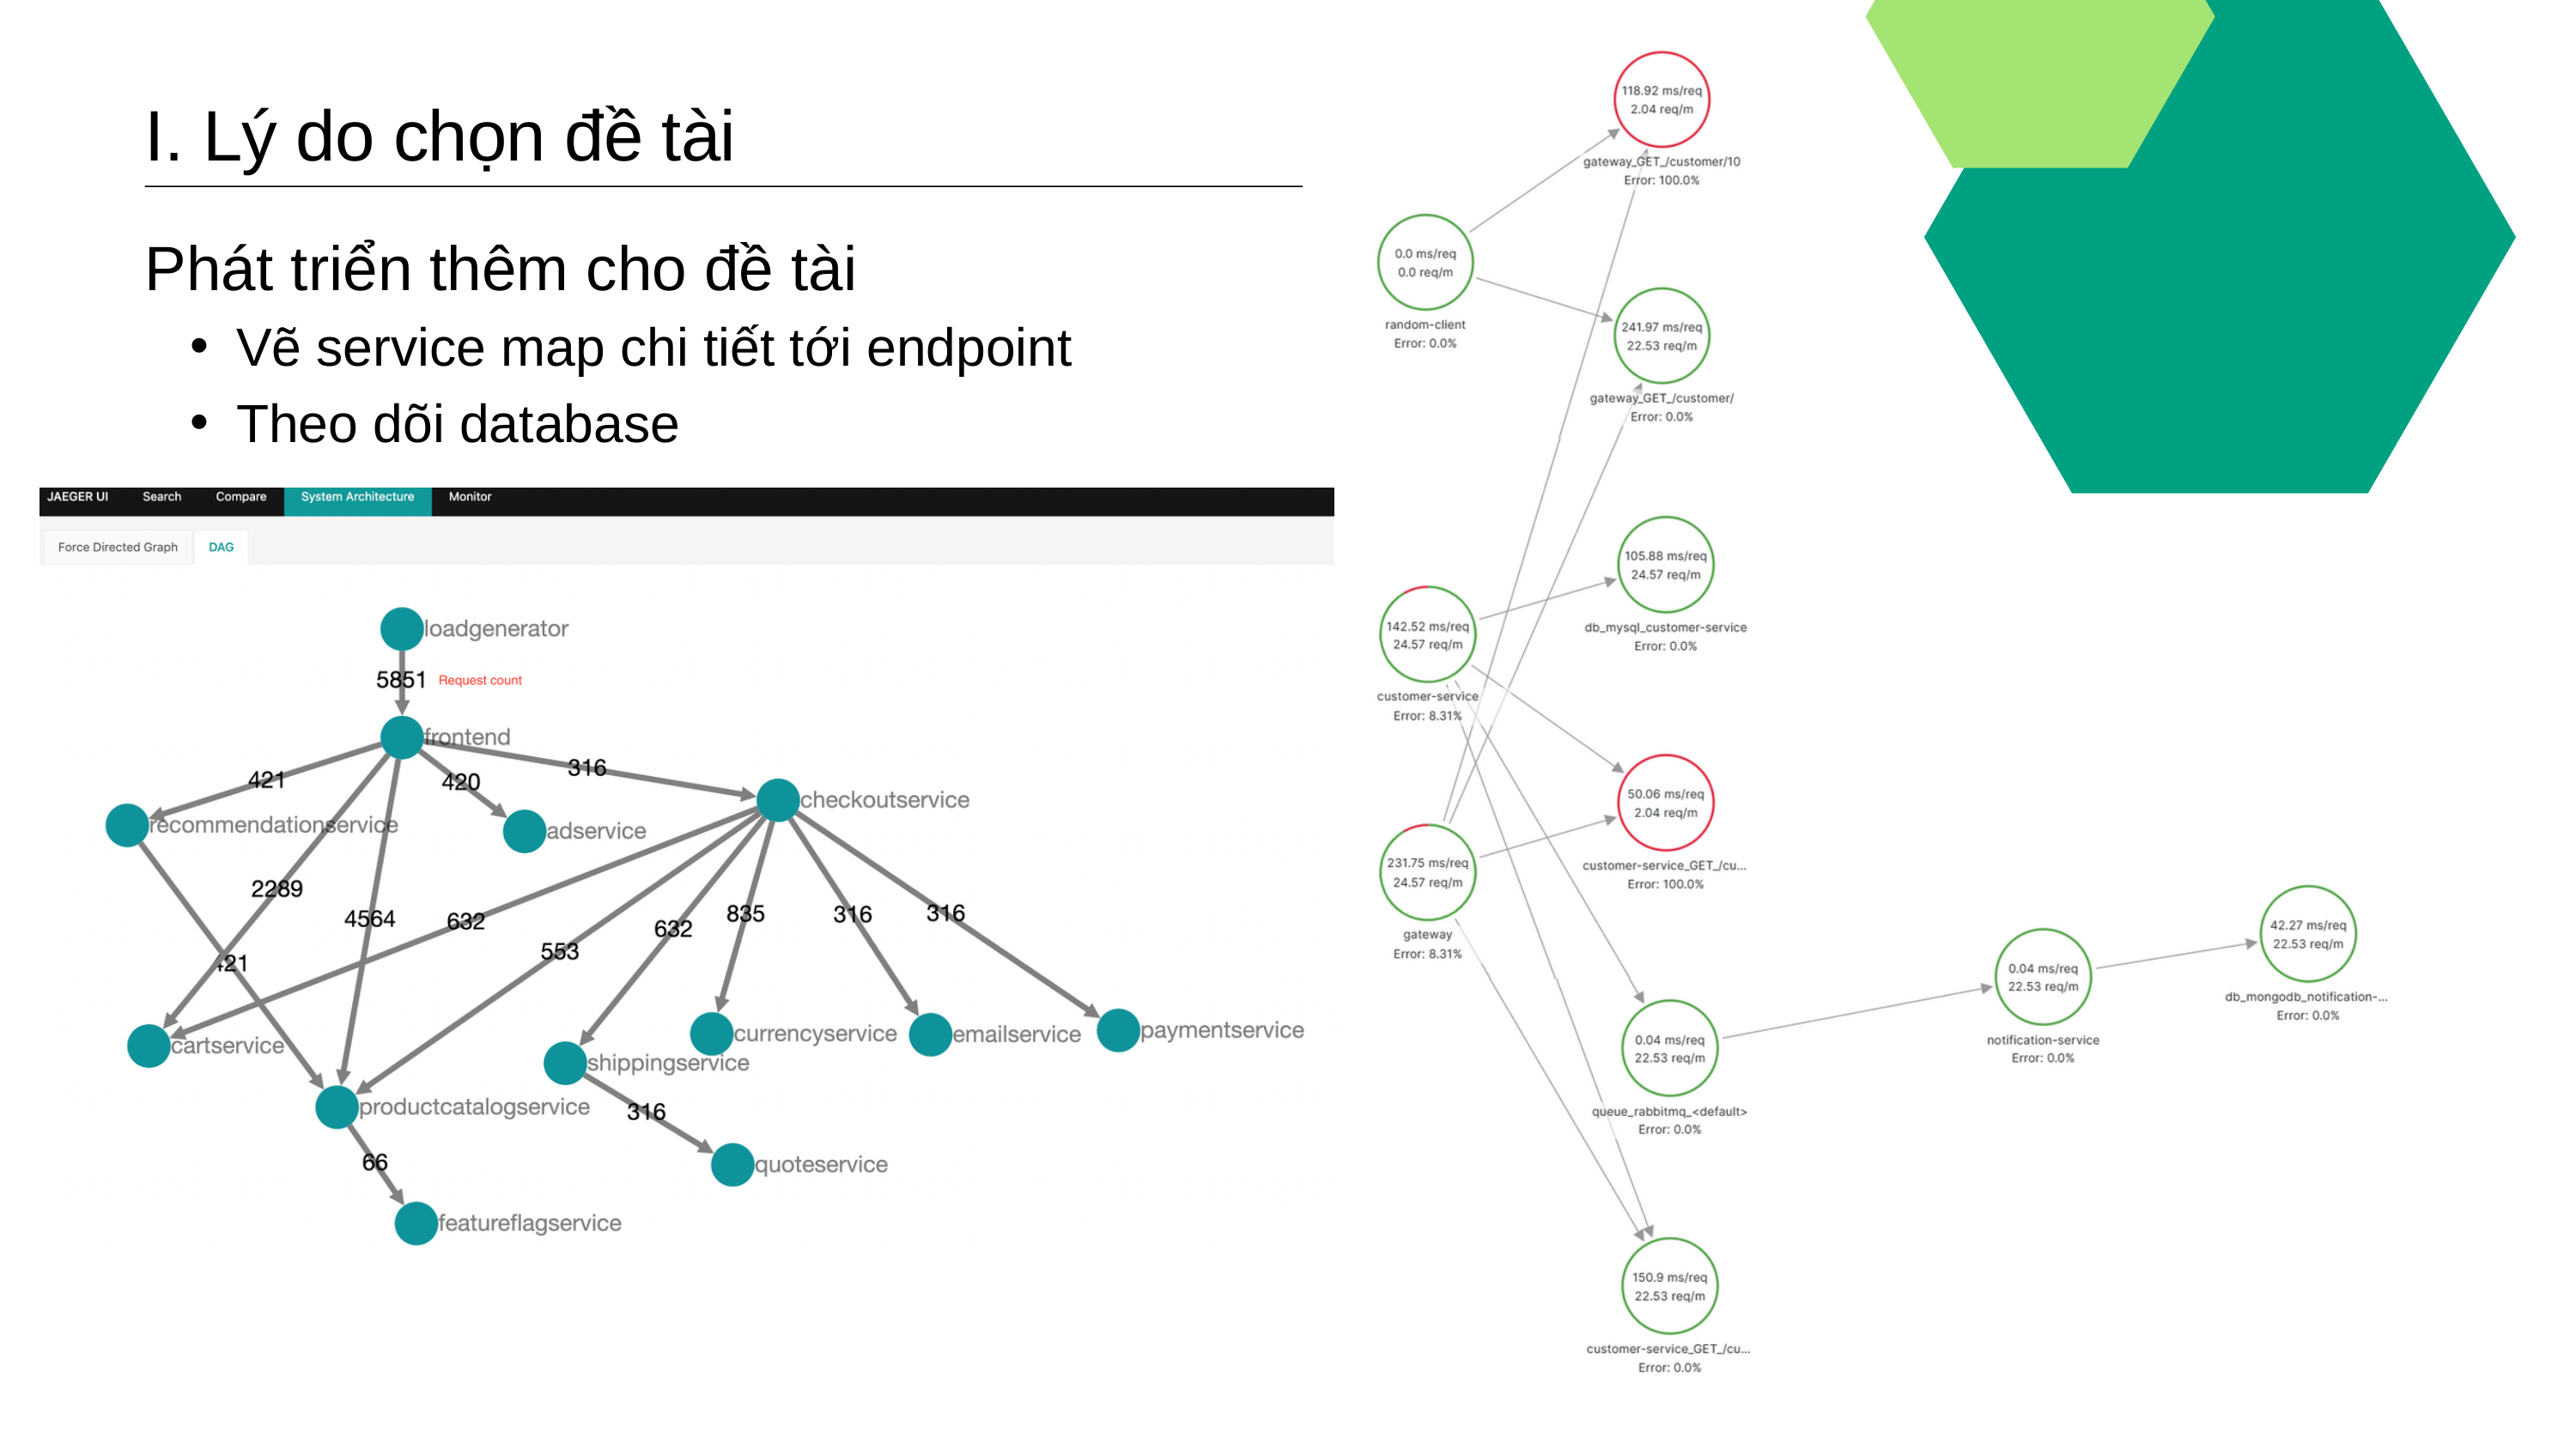

I. Lý do chọn đề tài

Phát triển thêm cho đề tài
Vẽ service map chi tiết tới endpoint
Theo dõi database